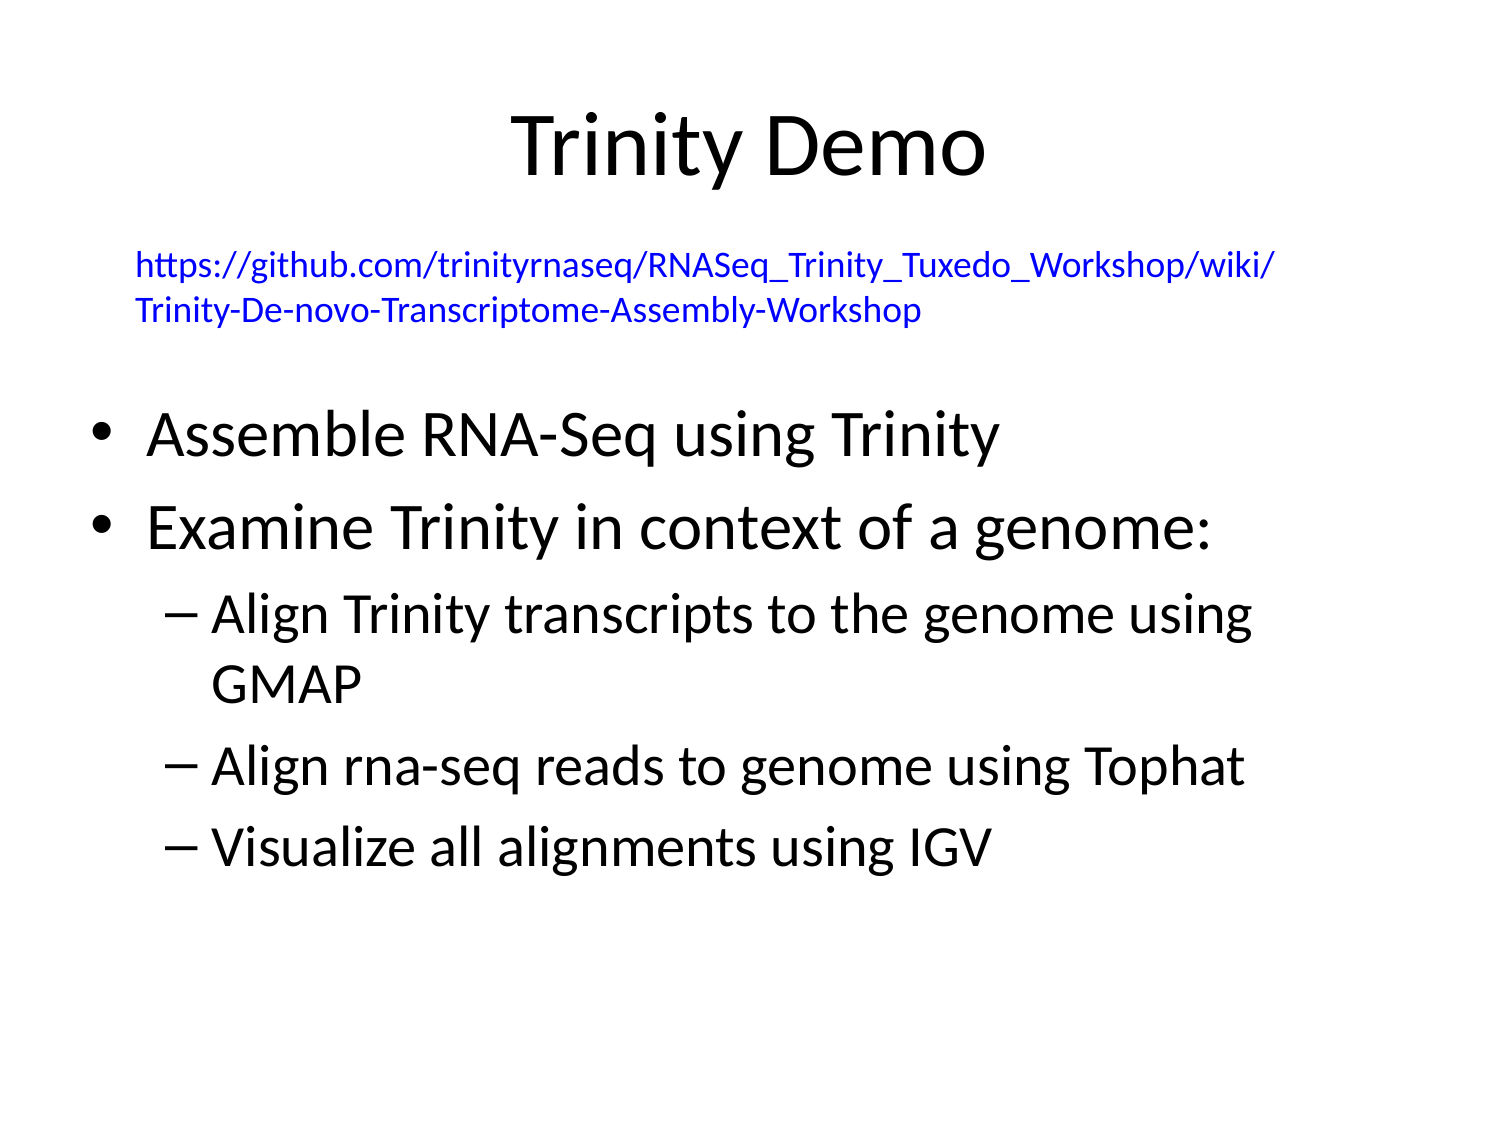

# Trinity Demo
https://github.com/trinityrnaseq/RNASeq_Trinity_Tuxedo_Workshop/wiki/Trinity-De-novo-Transcriptome-Assembly-Workshop
Assemble RNA-Seq using Trinity
Examine Trinity in context of a genome:
Align Trinity transcripts to the genome using GMAP
Align rna-seq reads to genome using Tophat
Visualize all alignments using IGV